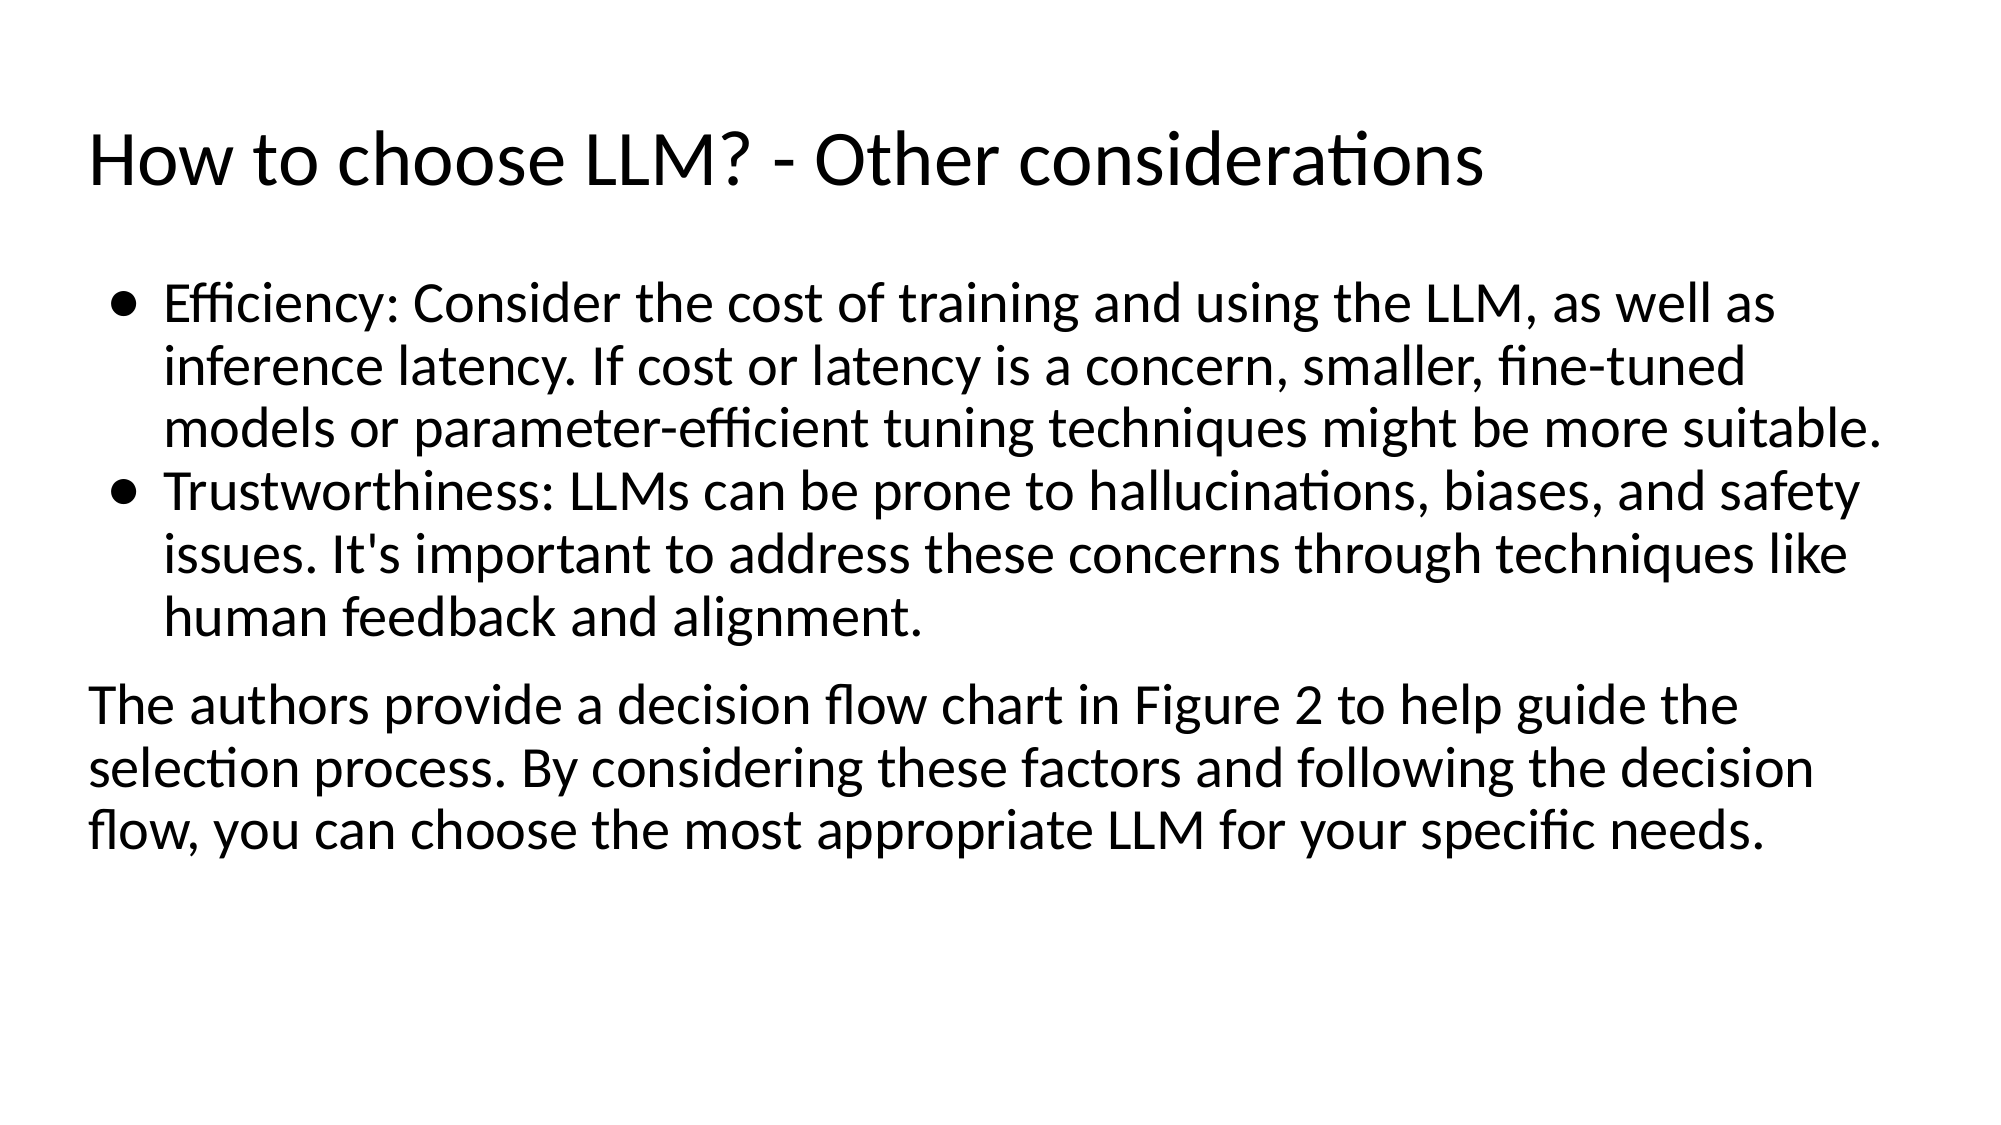

# How to choose LLM? - Other considerations
Efficiency: Consider the cost of training and using the LLM, as well as inference latency. If cost or latency is a concern, smaller, fine-tuned models or parameter-efficient tuning techniques might be more suitable.
Trustworthiness: LLMs can be prone to hallucinations, biases, and safety issues. It's important to address these concerns through techniques like human feedback and alignment.
The authors provide a decision flow chart in Figure 2 to help guide the selection process. By considering these factors and following the decision flow, you can choose the most appropriate LLM for your specific needs.